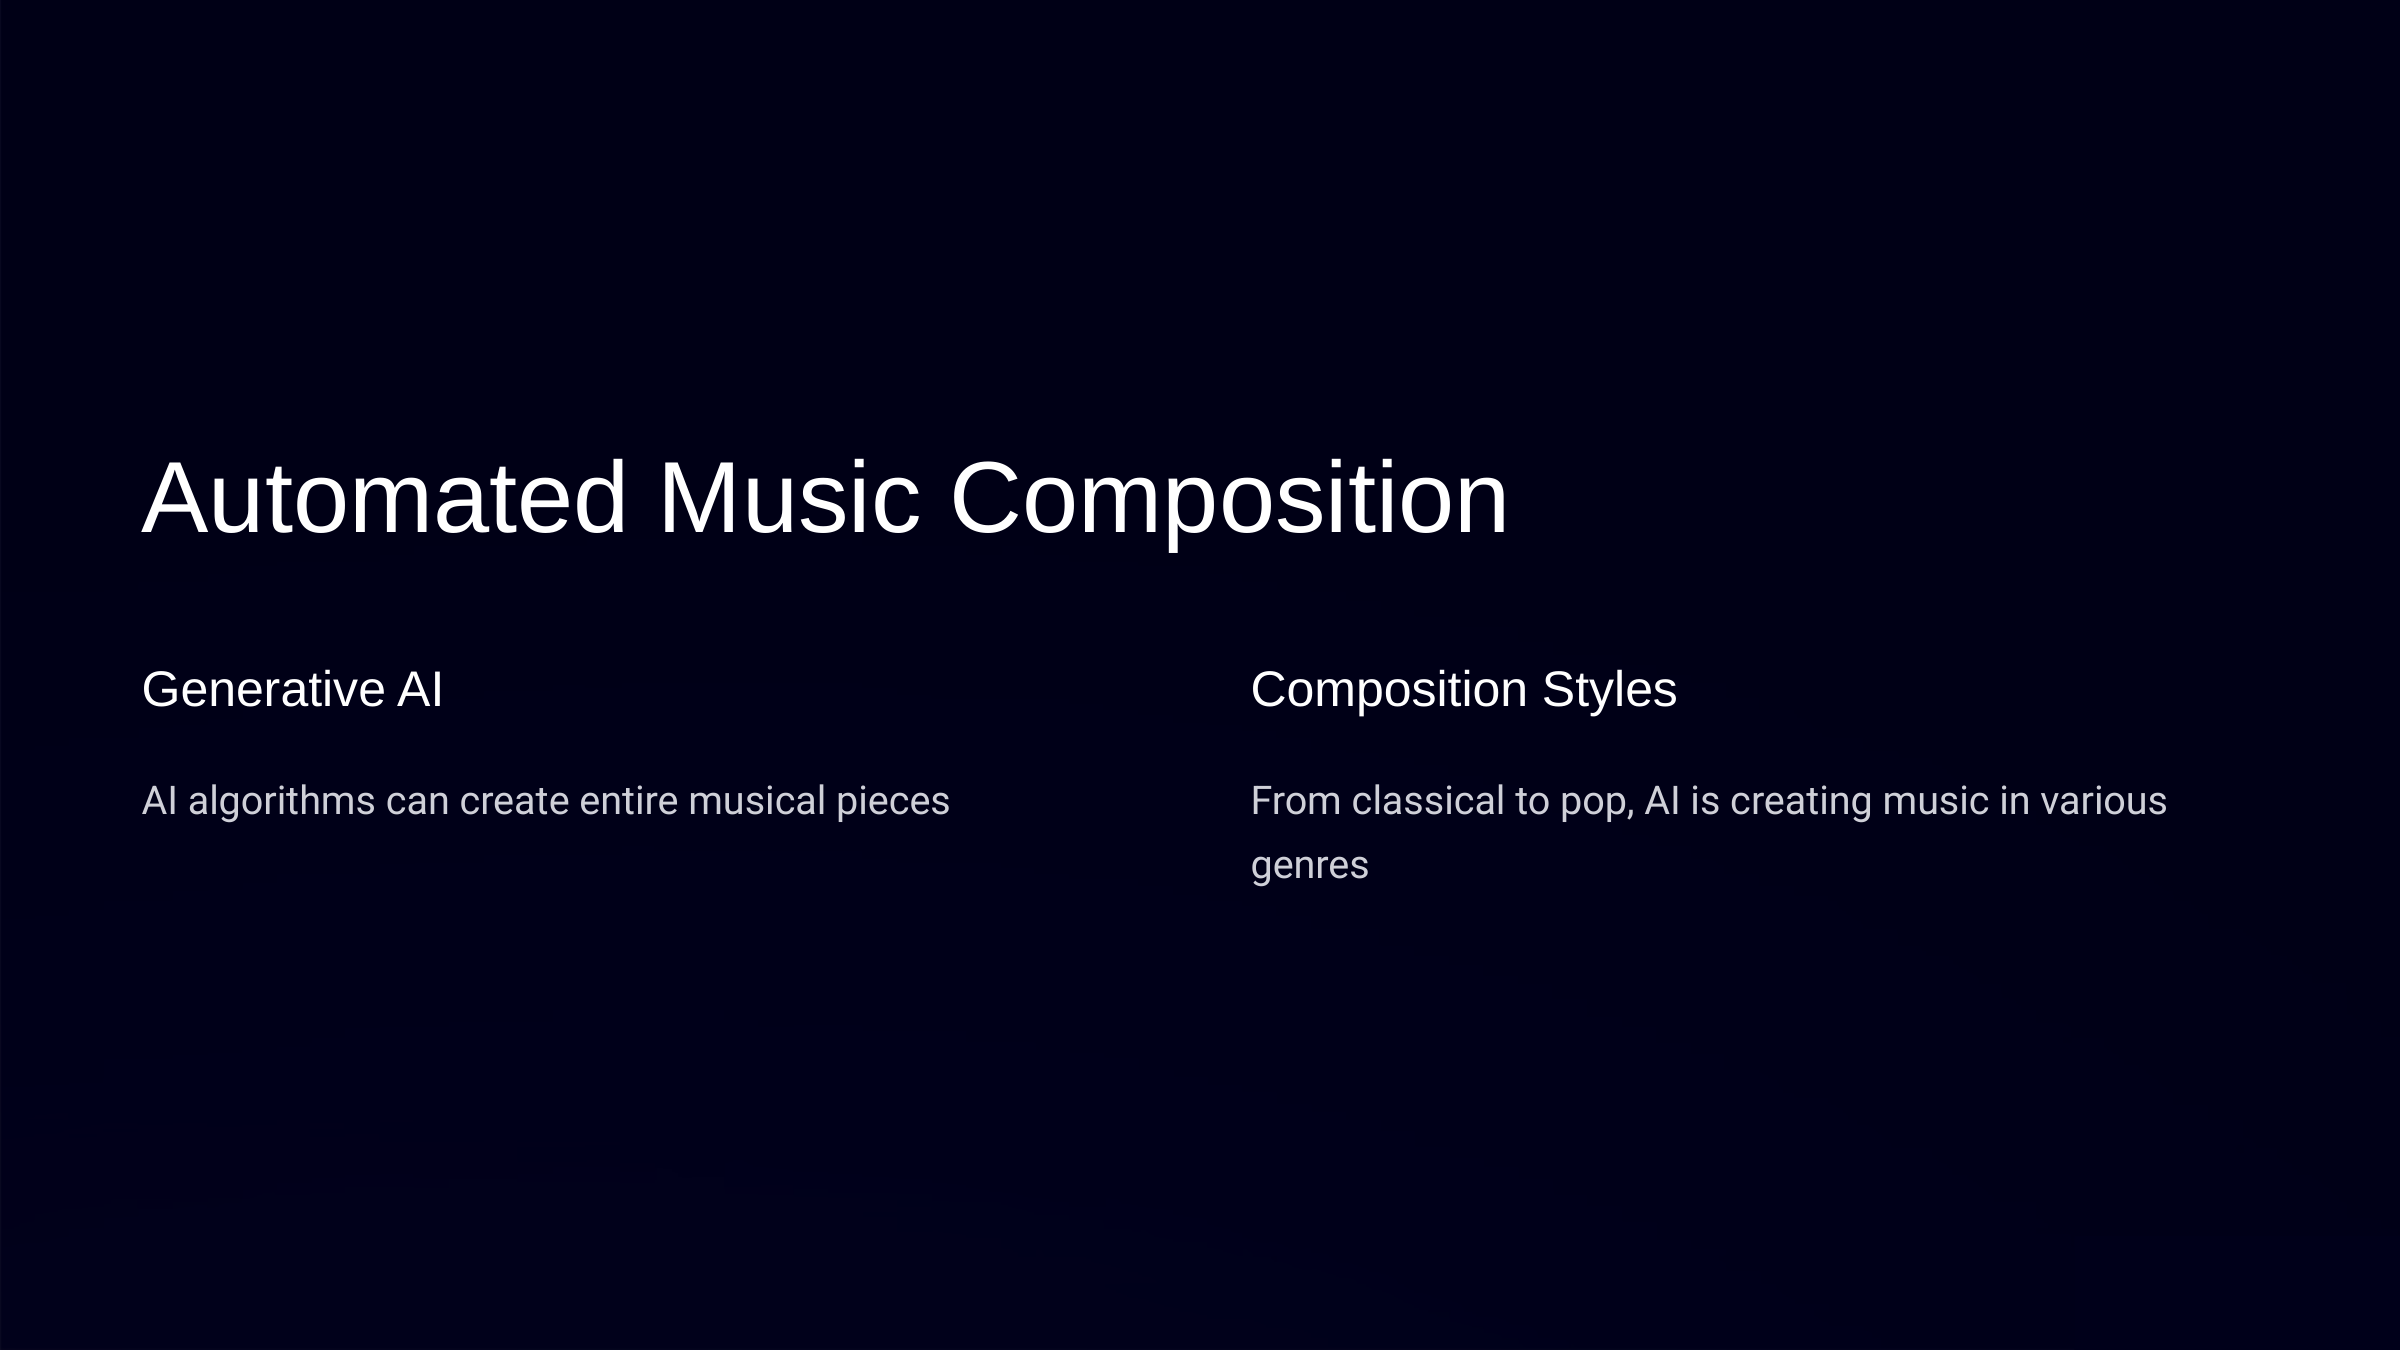

Automated Music Composition
Generative AI
Composition Styles
AI algorithms can create entire musical pieces
From classical to pop, AI is creating music in various genres